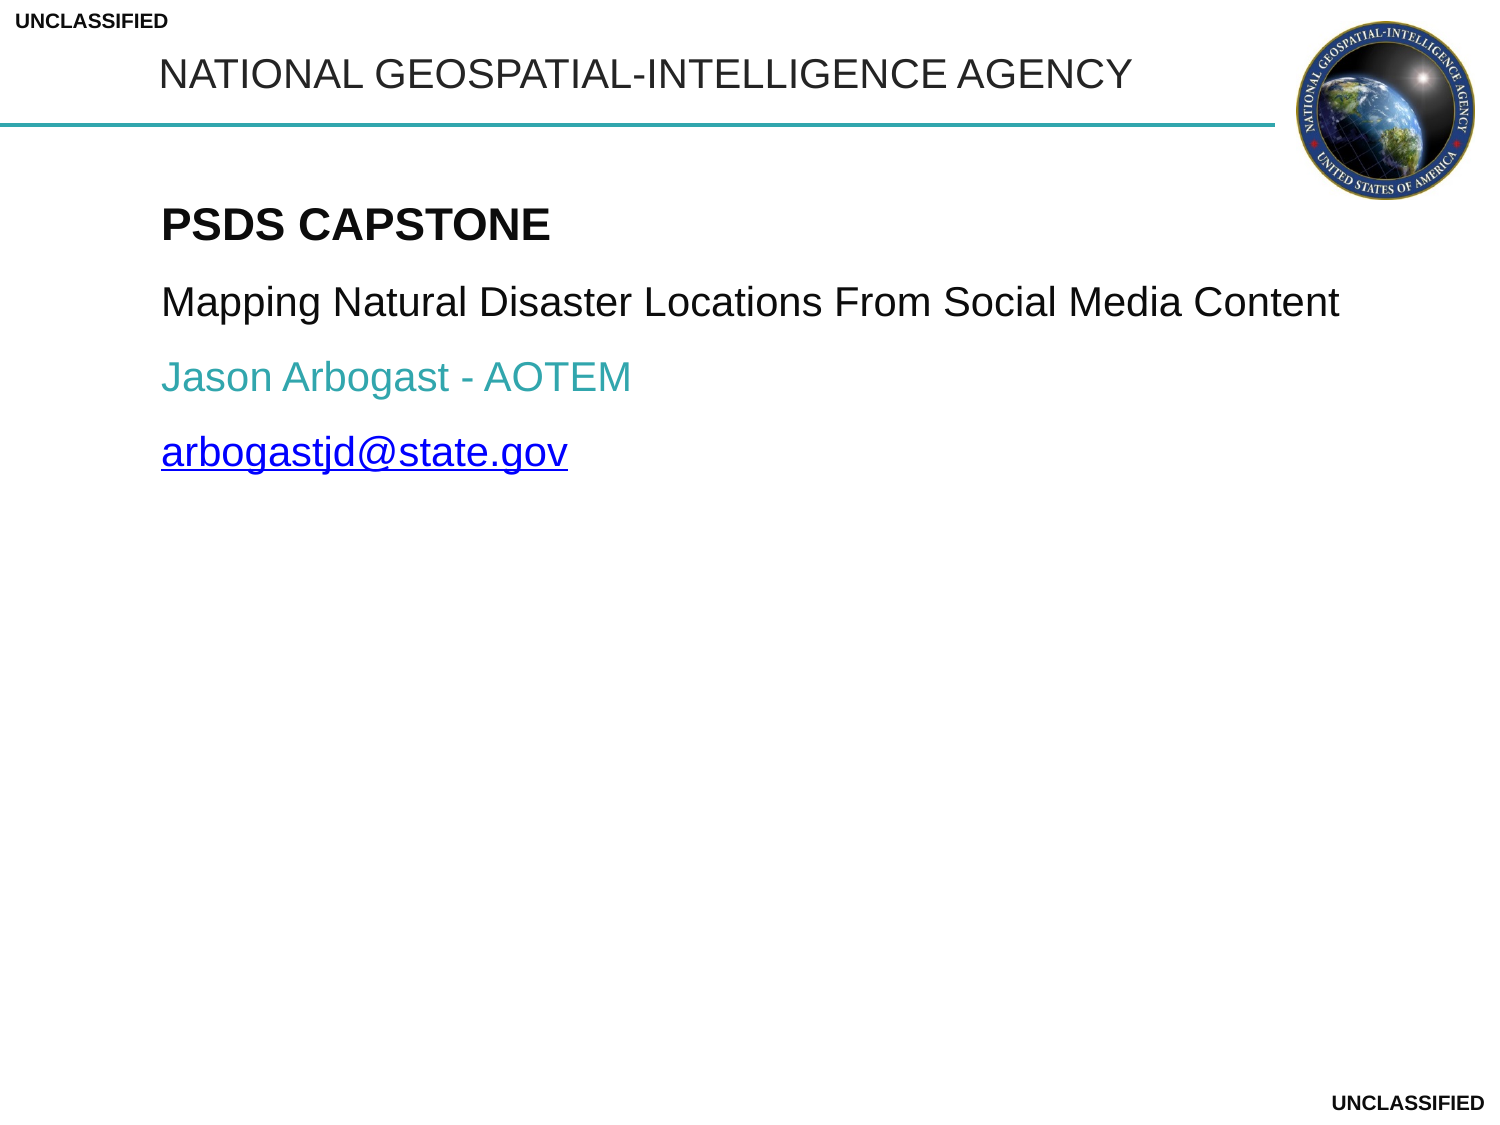

PSDS CAPSTONE
Mapping Natural Disaster Locations From Social Media Content
Jason Arbogast - AOTEM
arbogastjd@state.gov